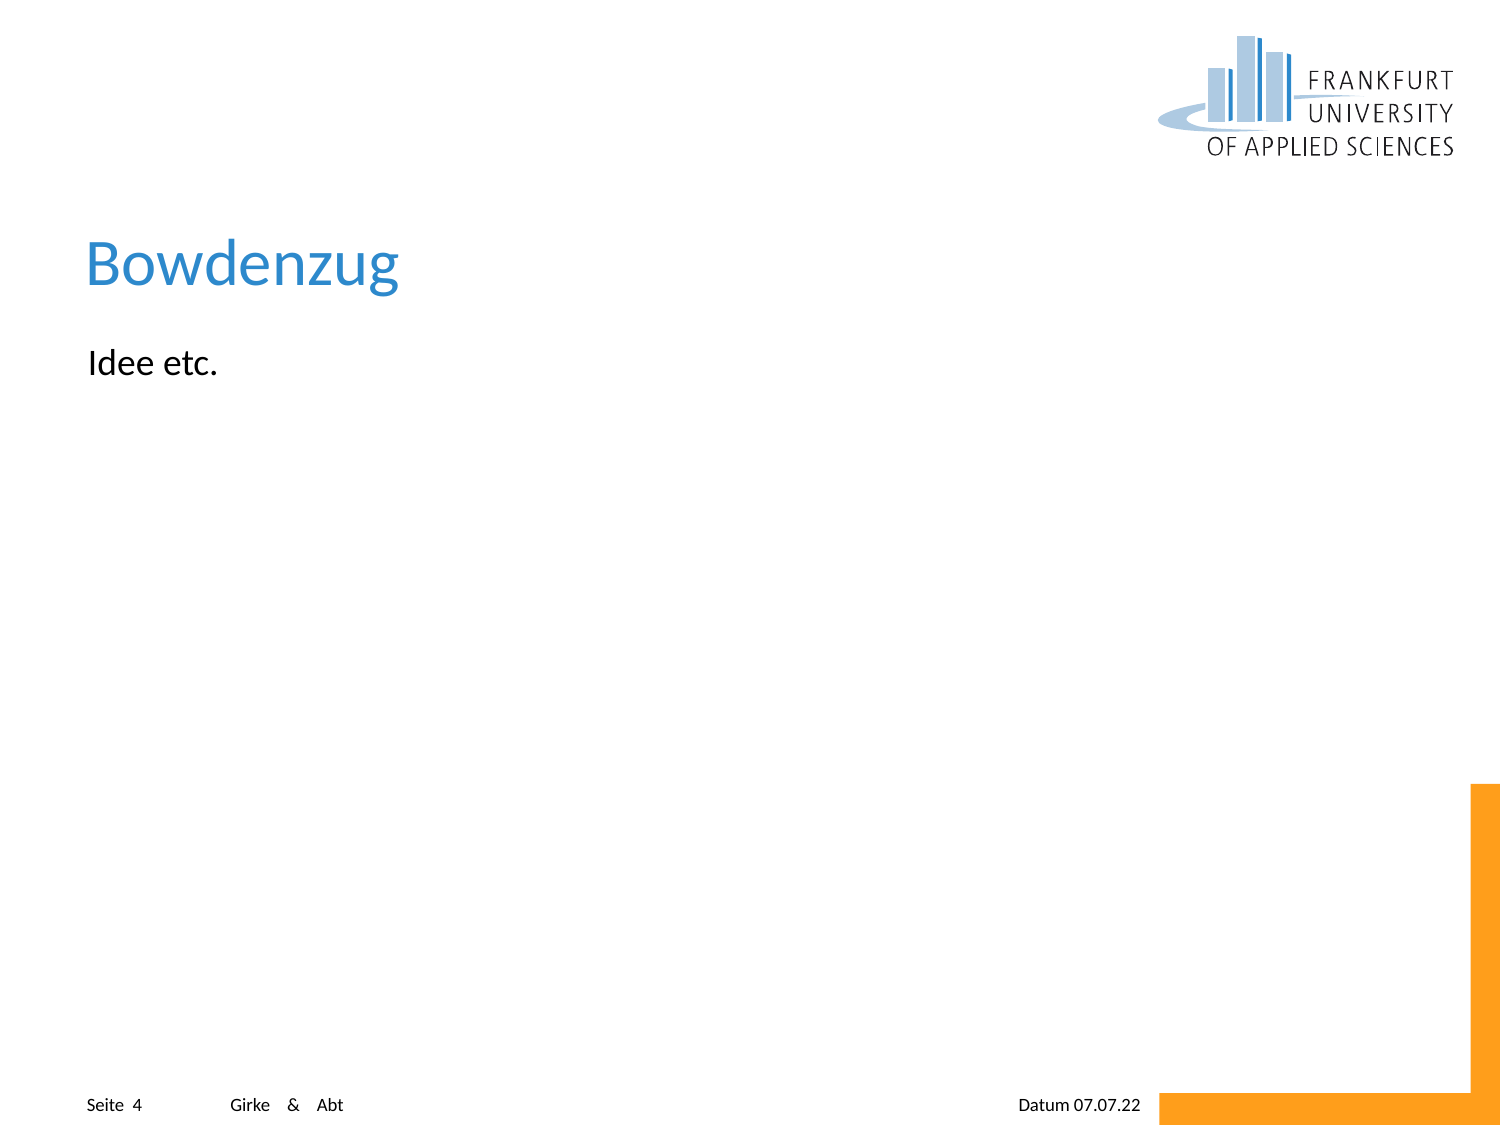

# Bowdenzug
Idee etc.
Seite  4
Girke    &    Abt
Datum 07.07.22